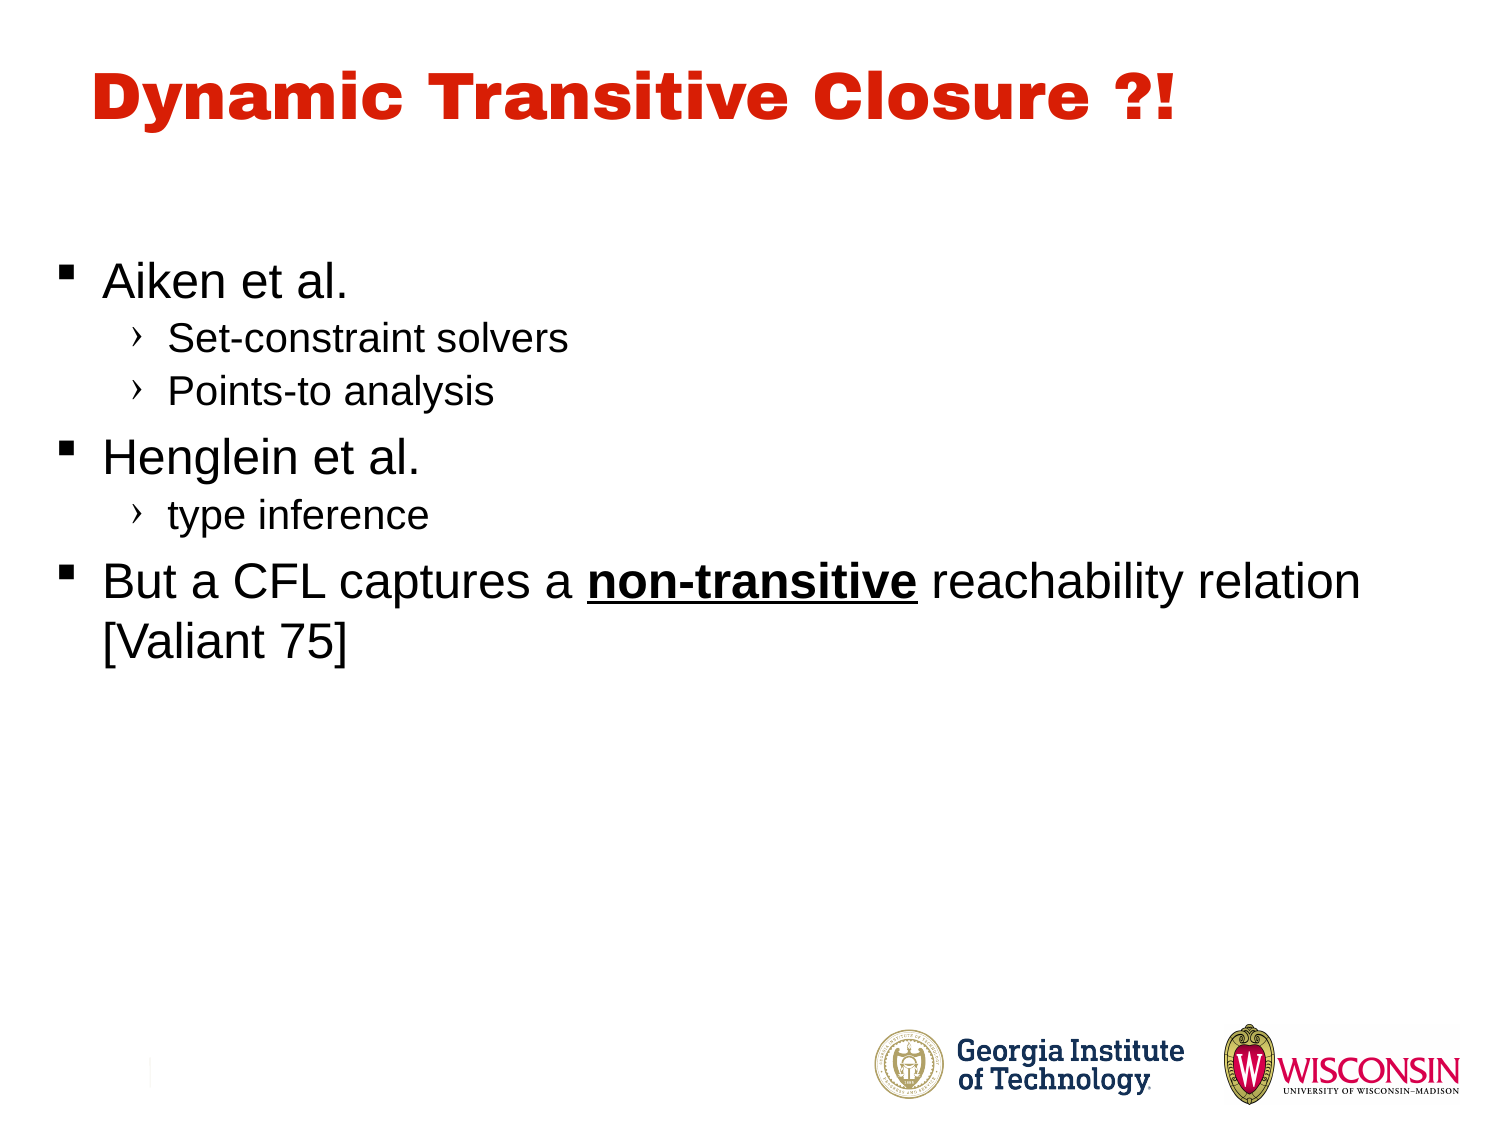

Dynamic Transitive Closure ?!
Aiken et al.
Set-constraint solvers
Points-to analysis
Henglein et al.
type inference
But a CFL captures a non-transitive reachability relation [Valiant 75]